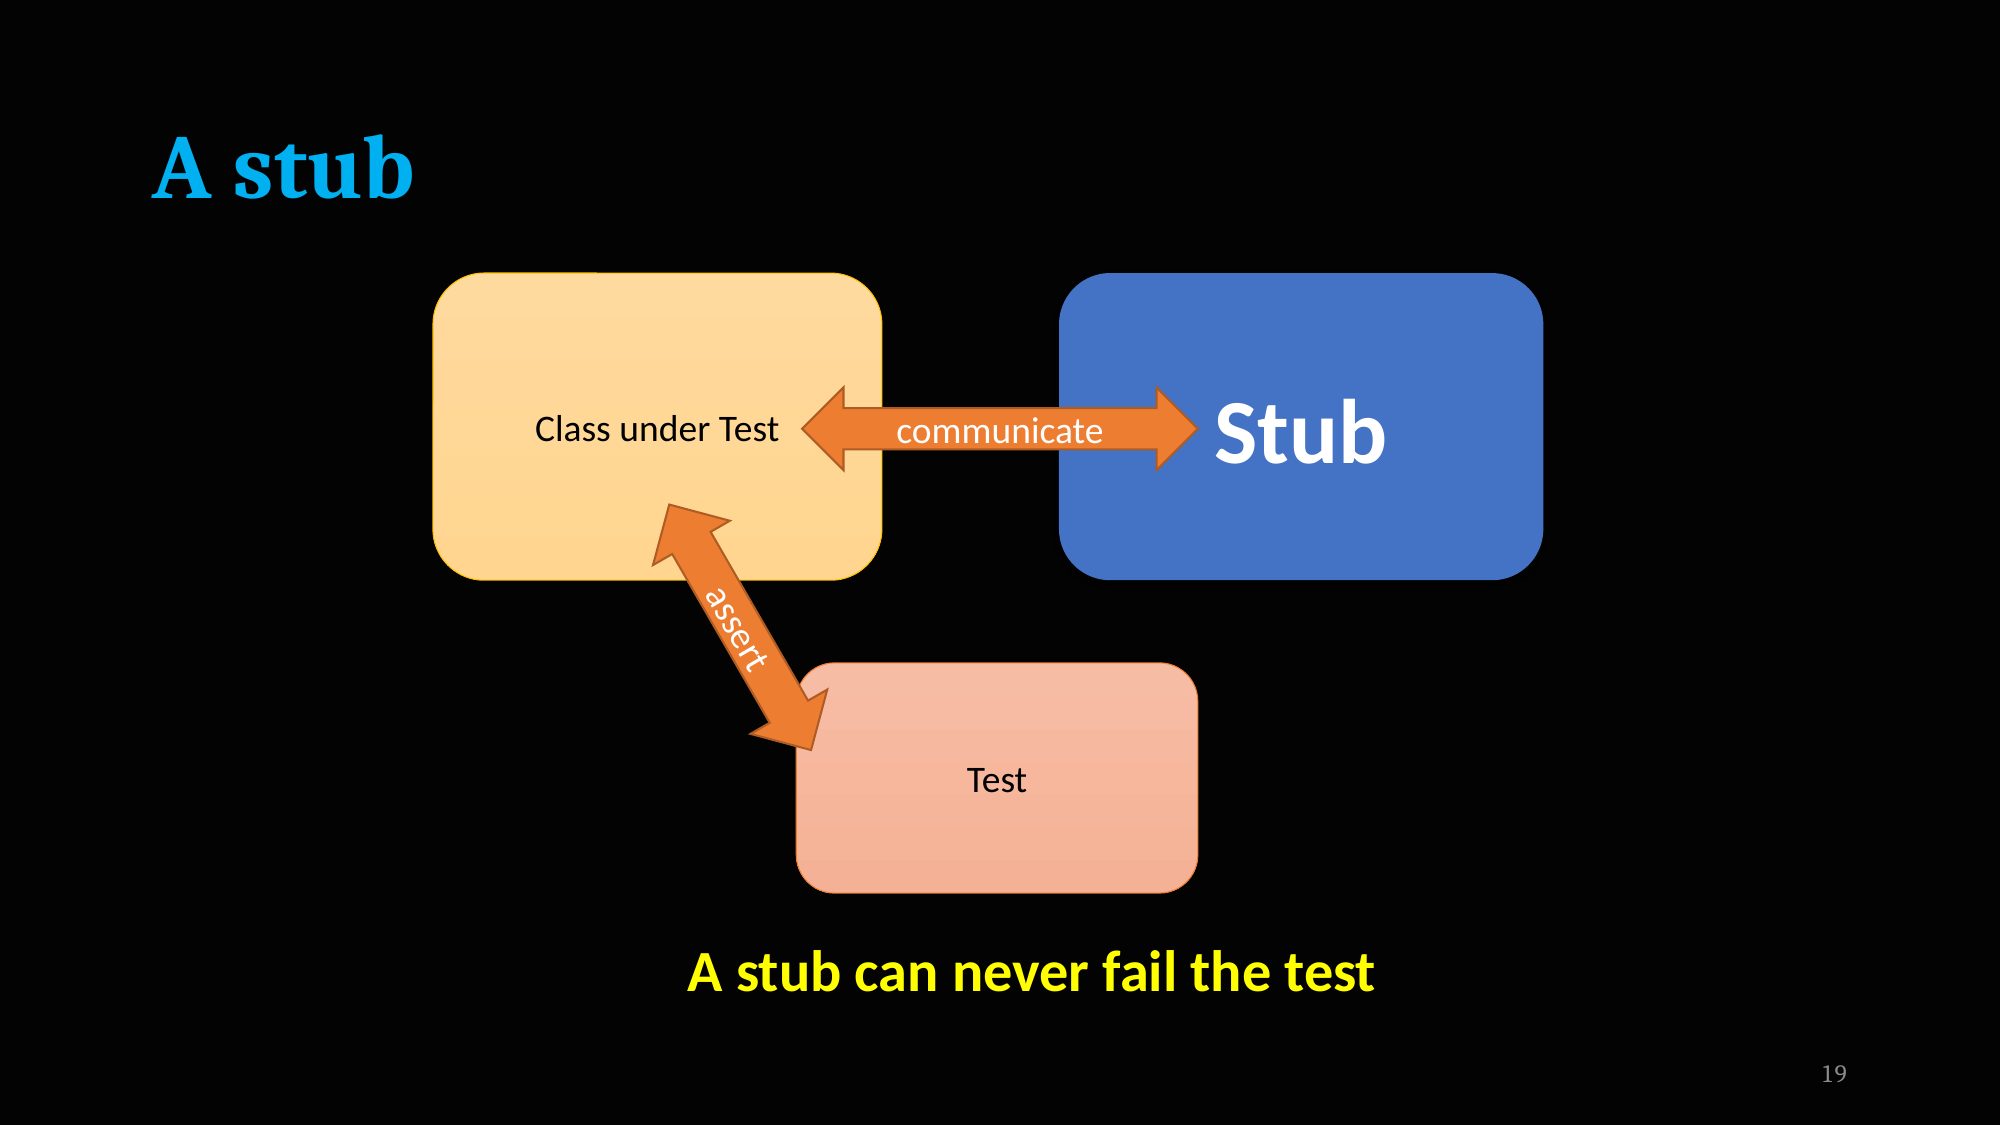

# A stub
Class under Test
Stub
communicate
assert
Test
A stub can never fail the test
19